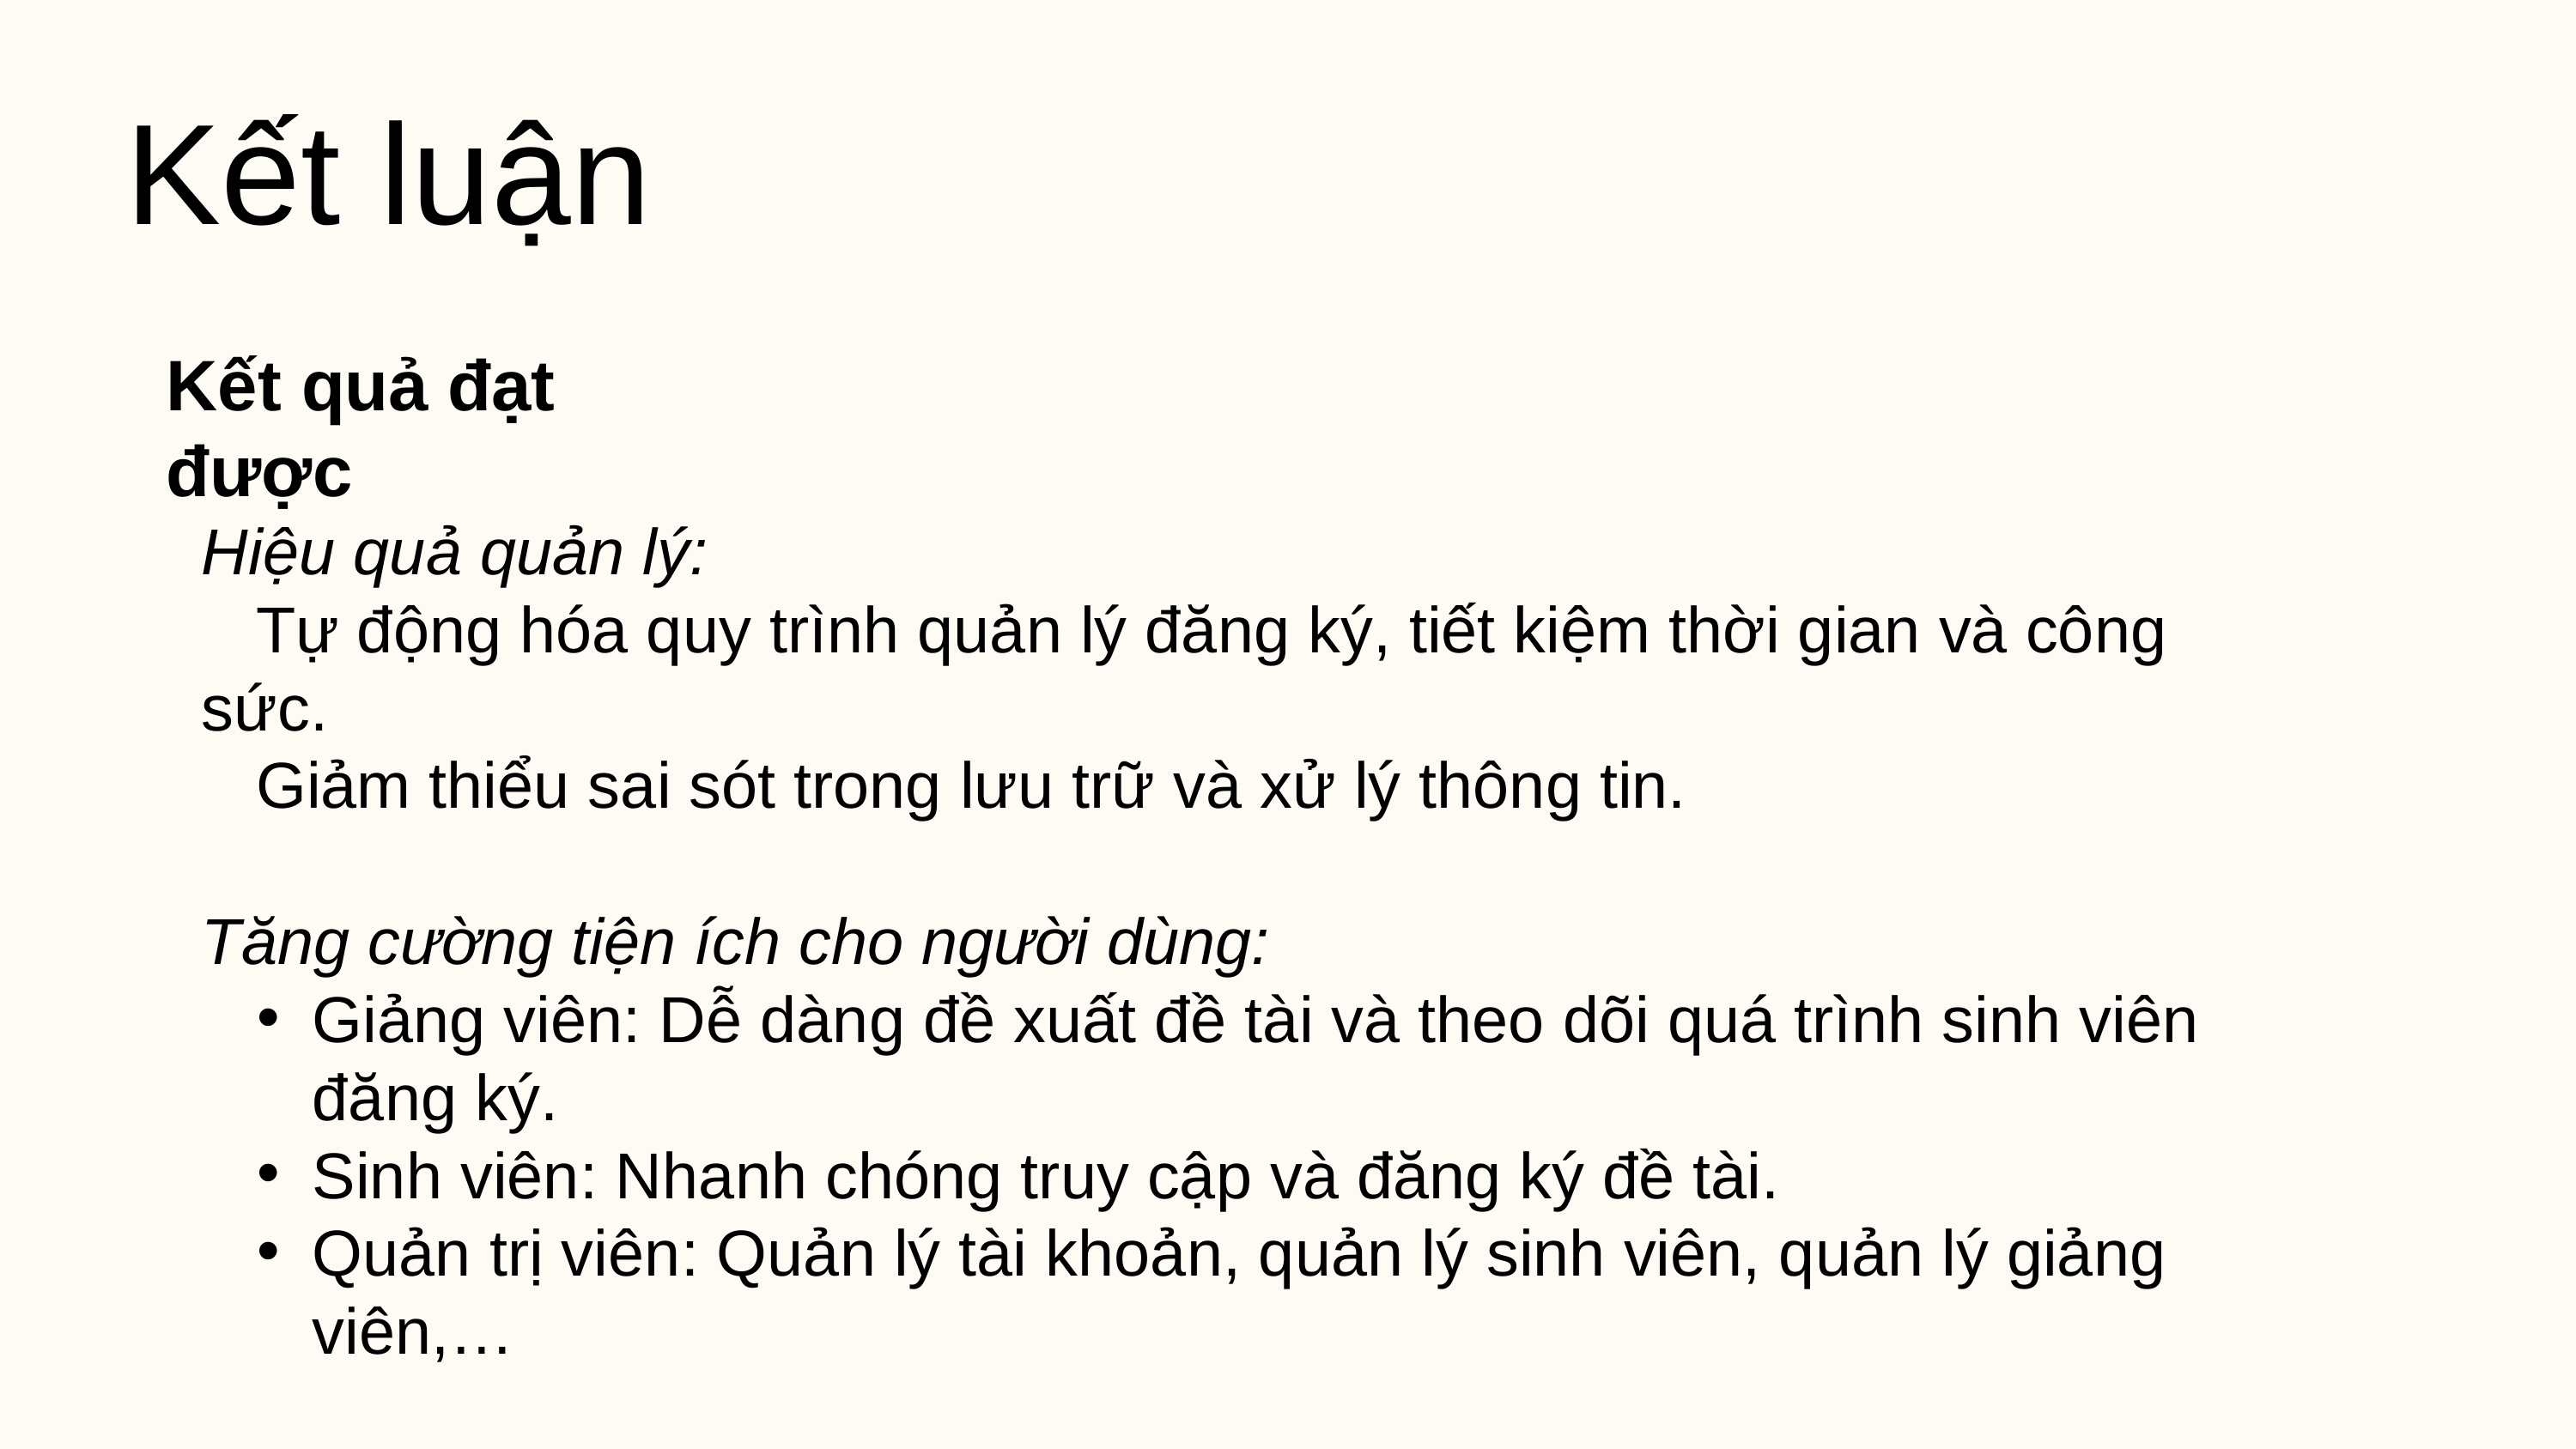

Kết luận
Kết quả đạt được
Hiệu quả quản lý:
   Tự động hóa quy trình quản lý đăng ký, tiết kiệm thời gian và công sức.
   Giảm thiểu sai sót trong lưu trữ và xử lý thông tin.

Tăng cường tiện ích cho người dùng:
Giảng viên: Dễ dàng đề xuất đề tài và theo dõi quá trình sinh viên đăng ký.
Sinh viên: Nhanh chóng truy cập và đăng ký đề tài.
Quản trị viên: Quản lý tài khoản, quản lý sinh viên, quản lý giảng viên,…